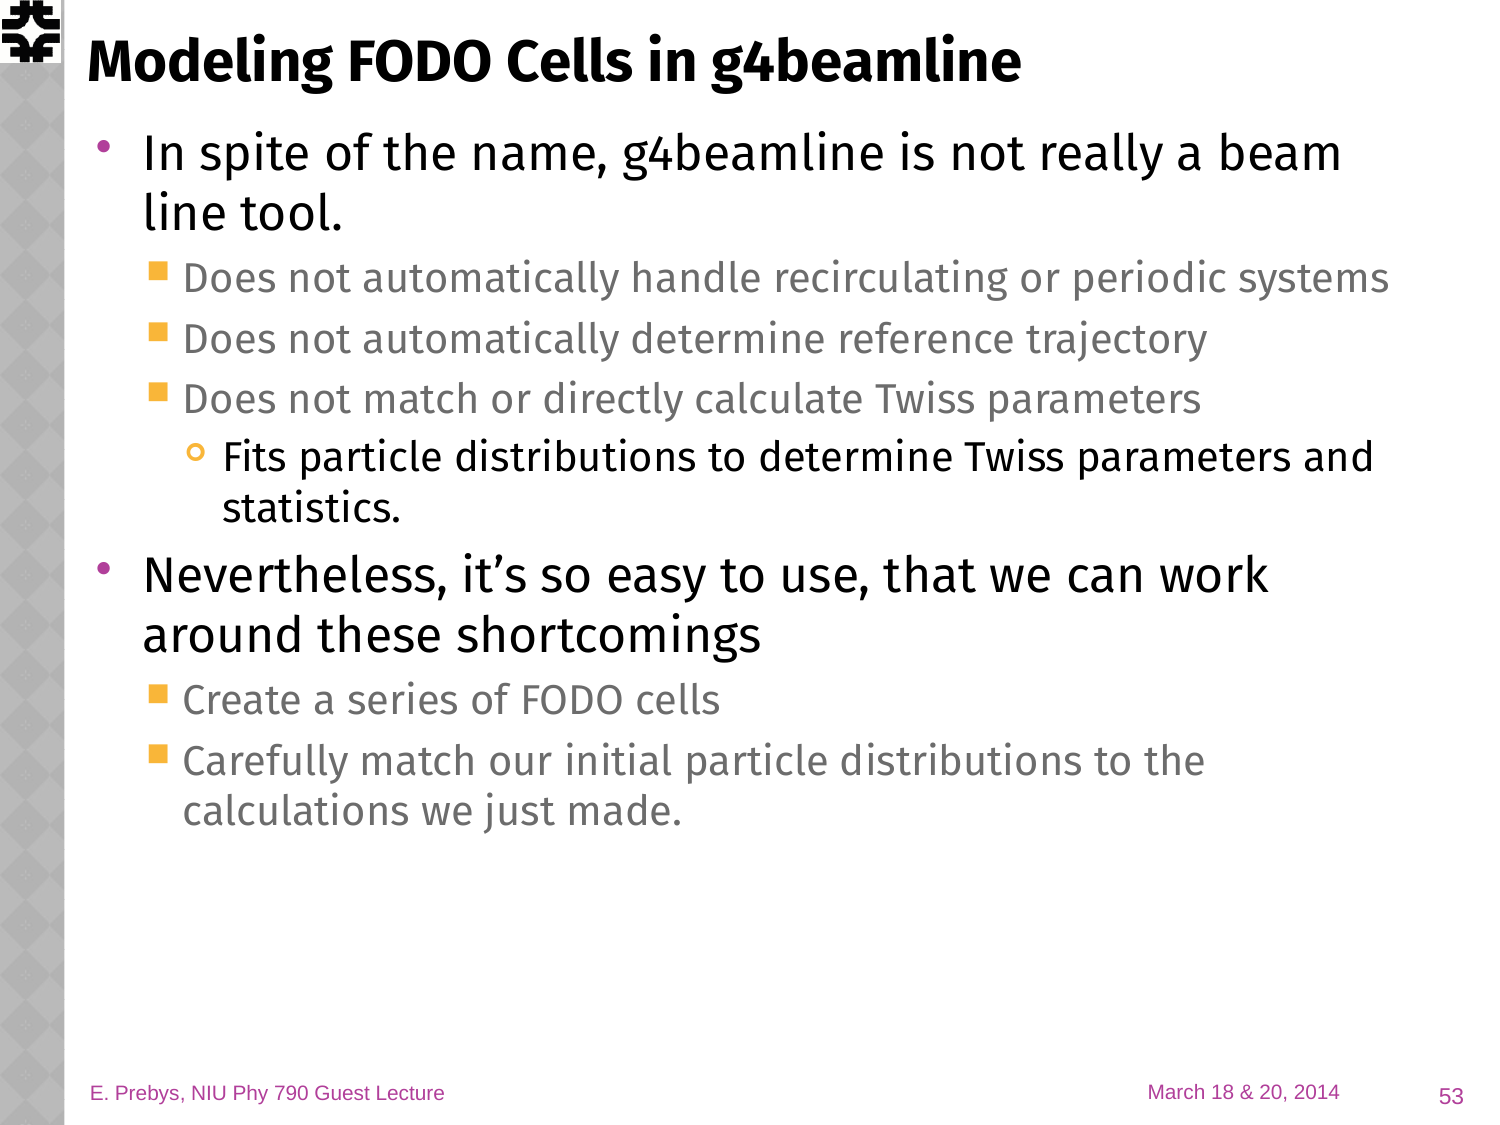

# Modeling FODO Cells in g4beamline
In spite of the name, g4beamline is not really a beam line tool.
Does not automatically handle recirculating or periodic systems
Does not automatically determine reference trajectory
Does not match or directly calculate Twiss parameters
Fits particle distributions to determine Twiss parameters and statistics.
Nevertheless, it’s so easy to use, that we can work around these shortcomings
Create a series of FODO cells
Carefully match our initial particle distributions to the calculations we just made.
53
E. Prebys, NIU Phy 790 Guest Lecture
March 18 & 20, 2014